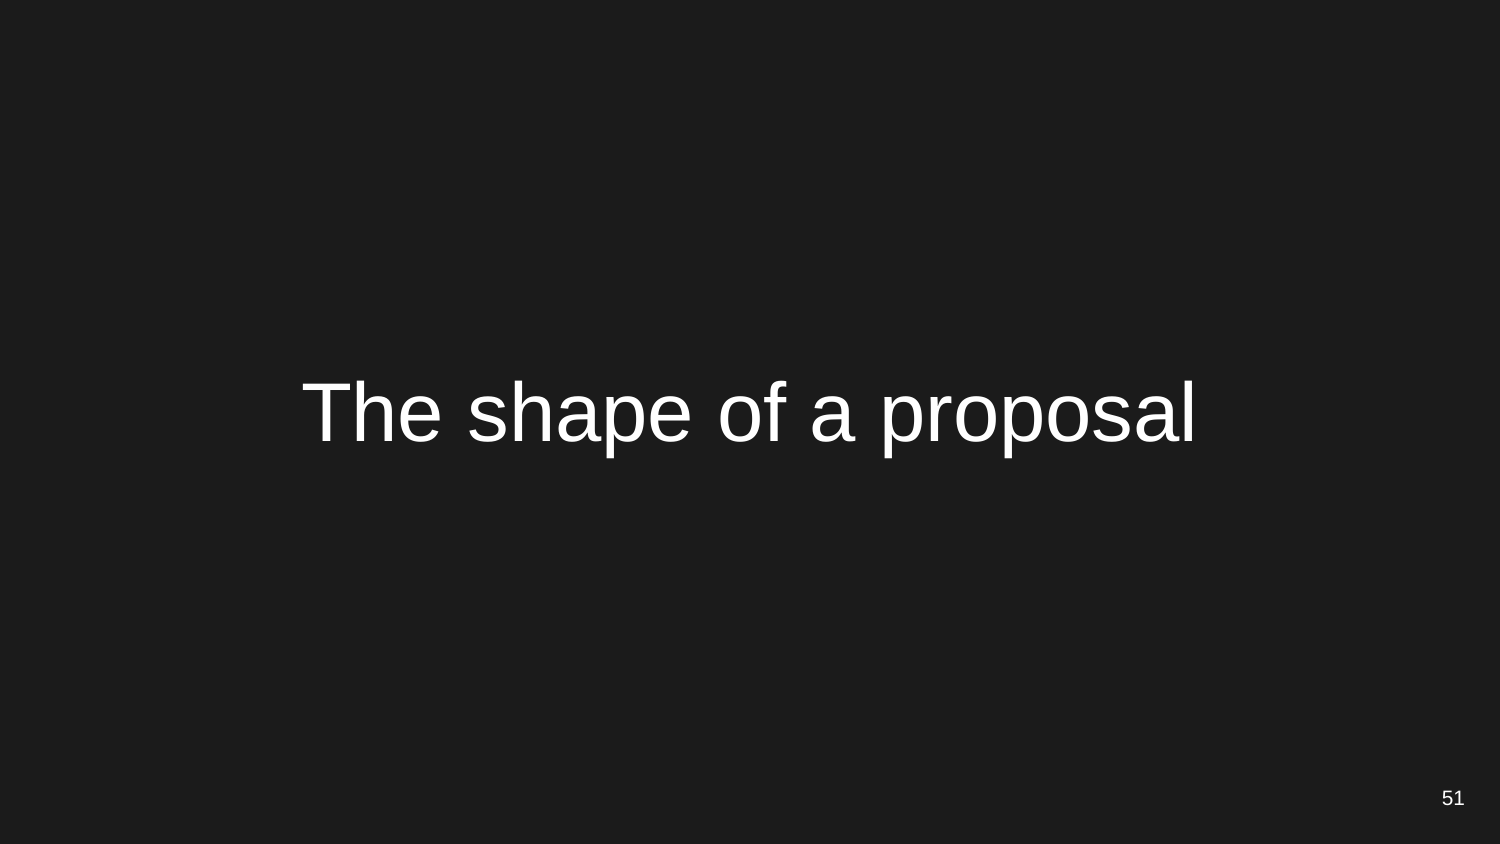

# The shape of a proposal
51